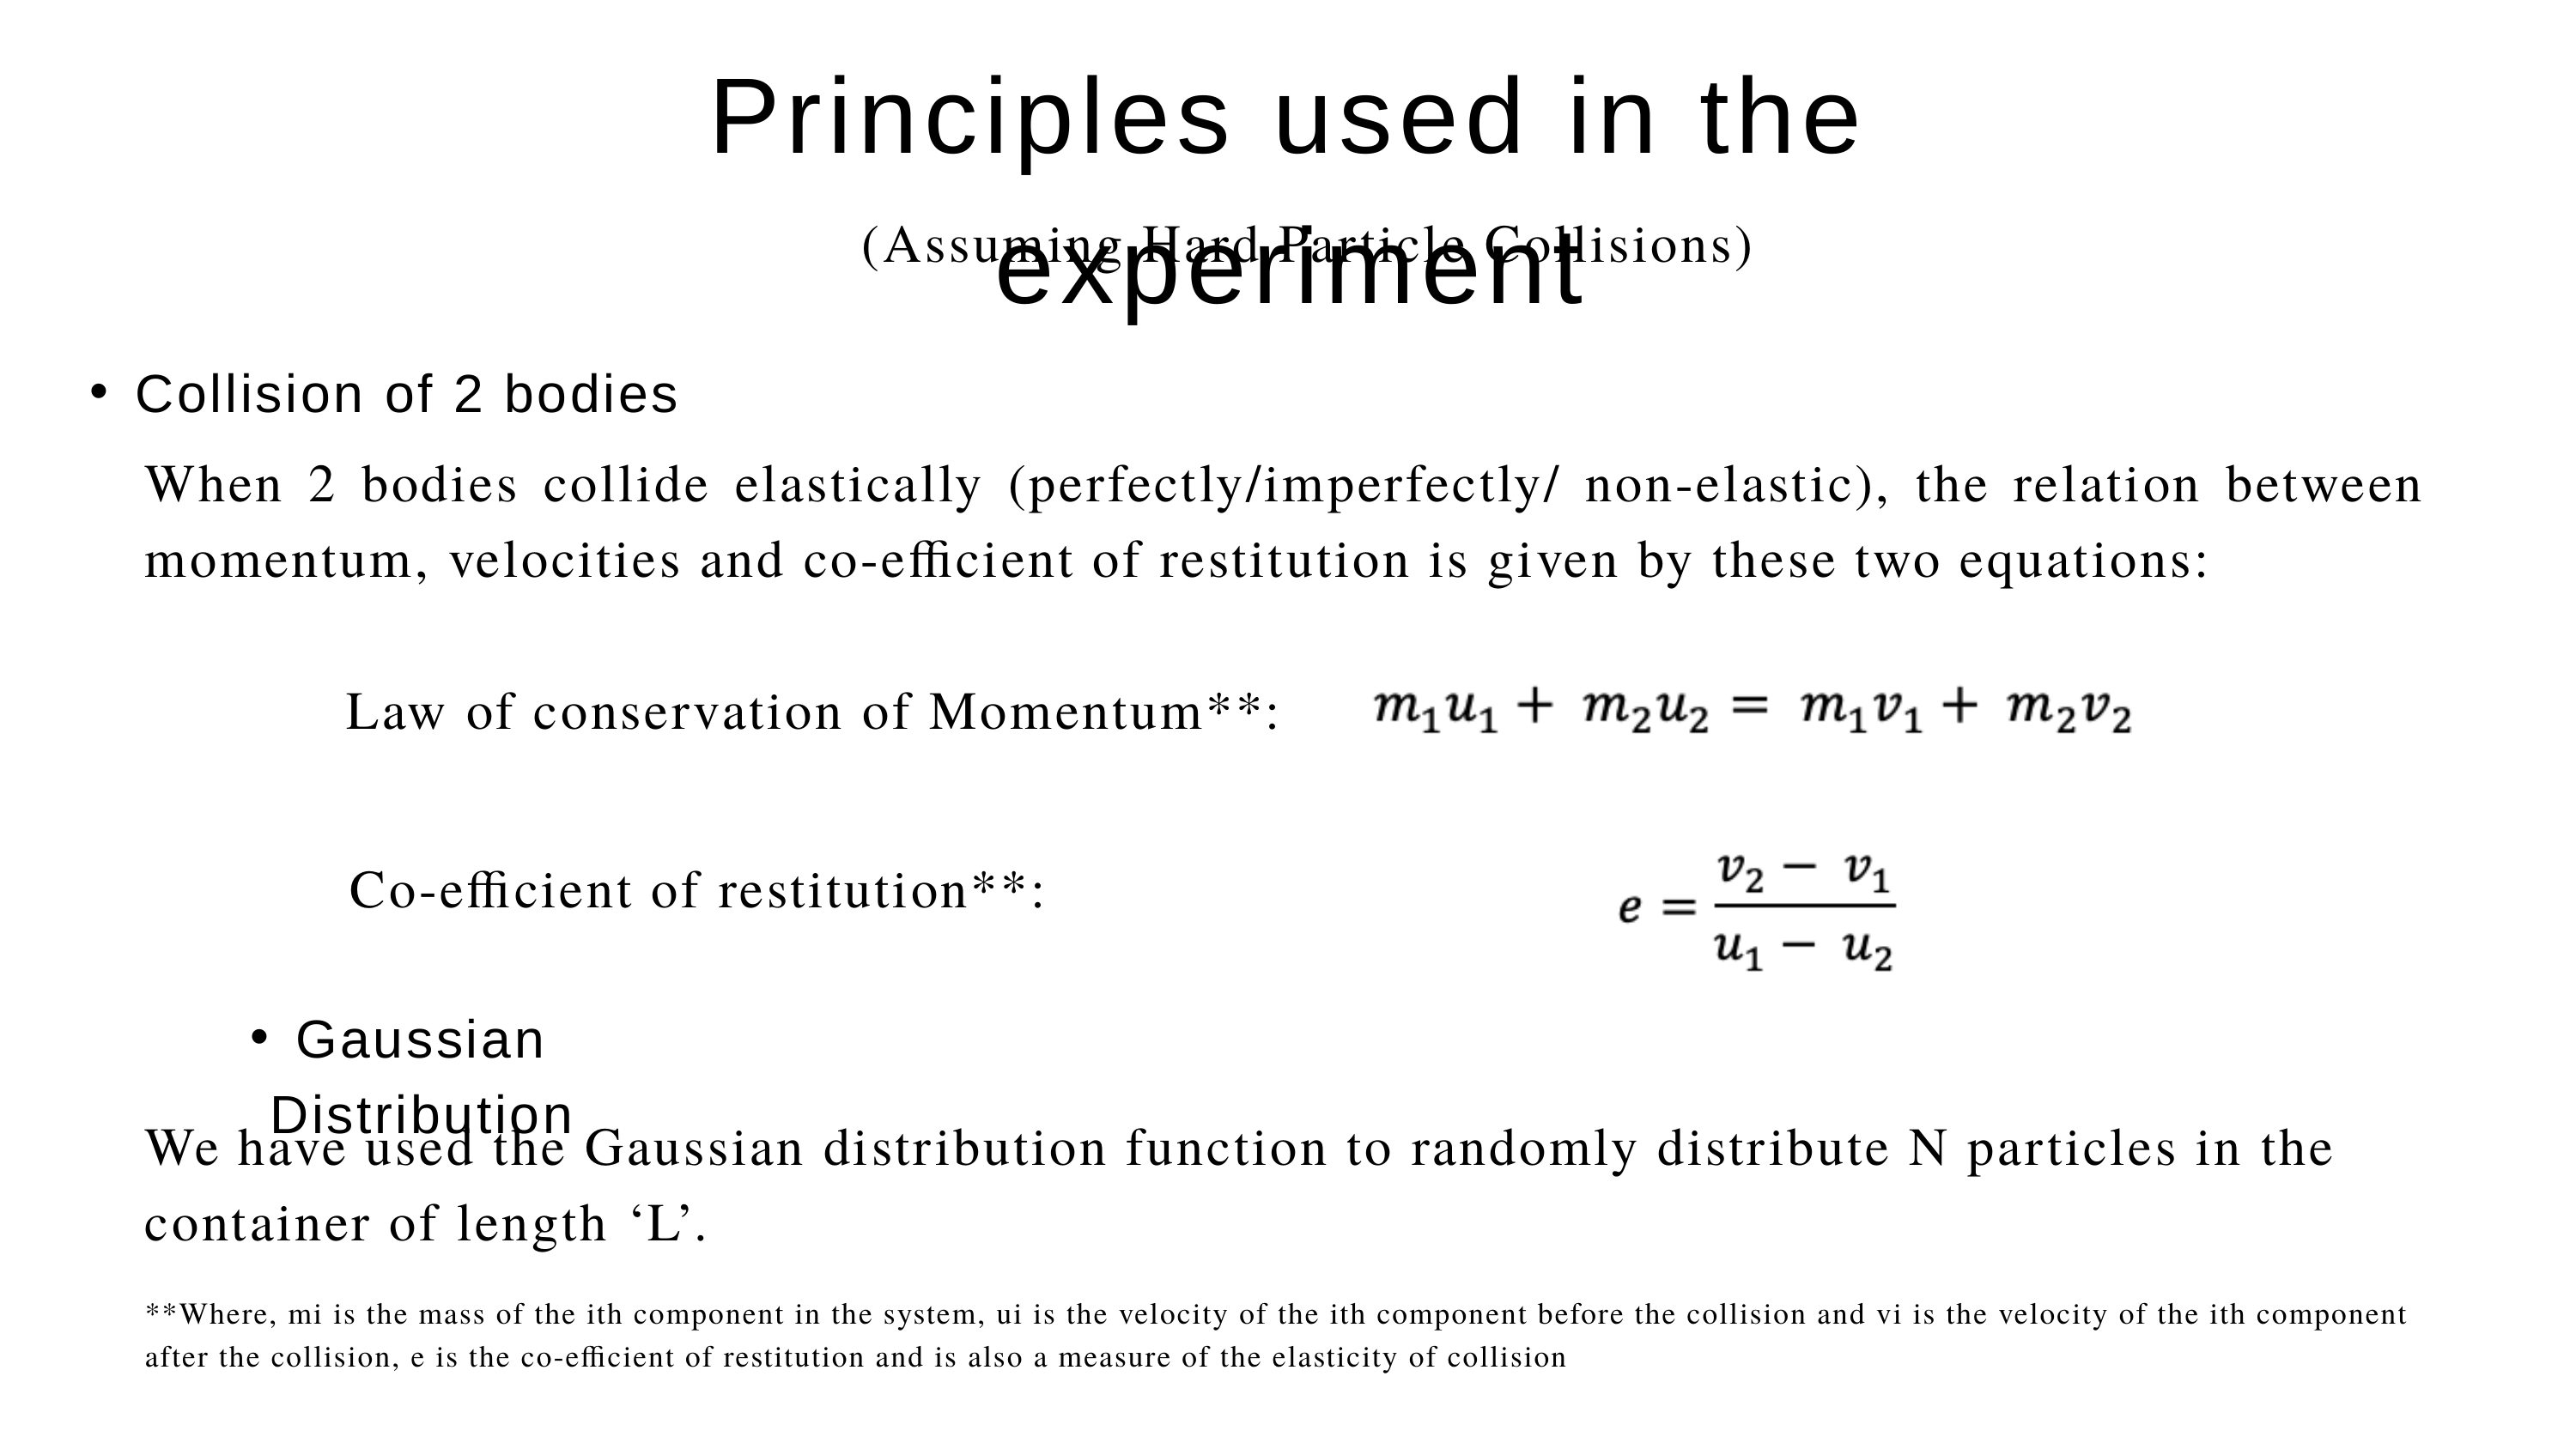

Principles used in the experiment
(Assuming Hard Particle Collisions)
Collision of 2 bodies
When 2 bodies collide elastically (perfectly/imperfectly/ non-elastic), the relation between momentum, velocities and co-efficient of restitution is given by these two equations:

Law of conservation of Momentum**:

Co-efficient of restitution**:
Gaussian Distribution
We have used the Gaussian distribution function to randomly distribute N particles in the container of length ‘L’.
**Where, mi is the mass of the ith component in the system, ui is the velocity of the ith component before the collision and vi is the velocity of the ith component after the collision, e is the co-efficient of restitution and is also a measure of the elasticity of collision